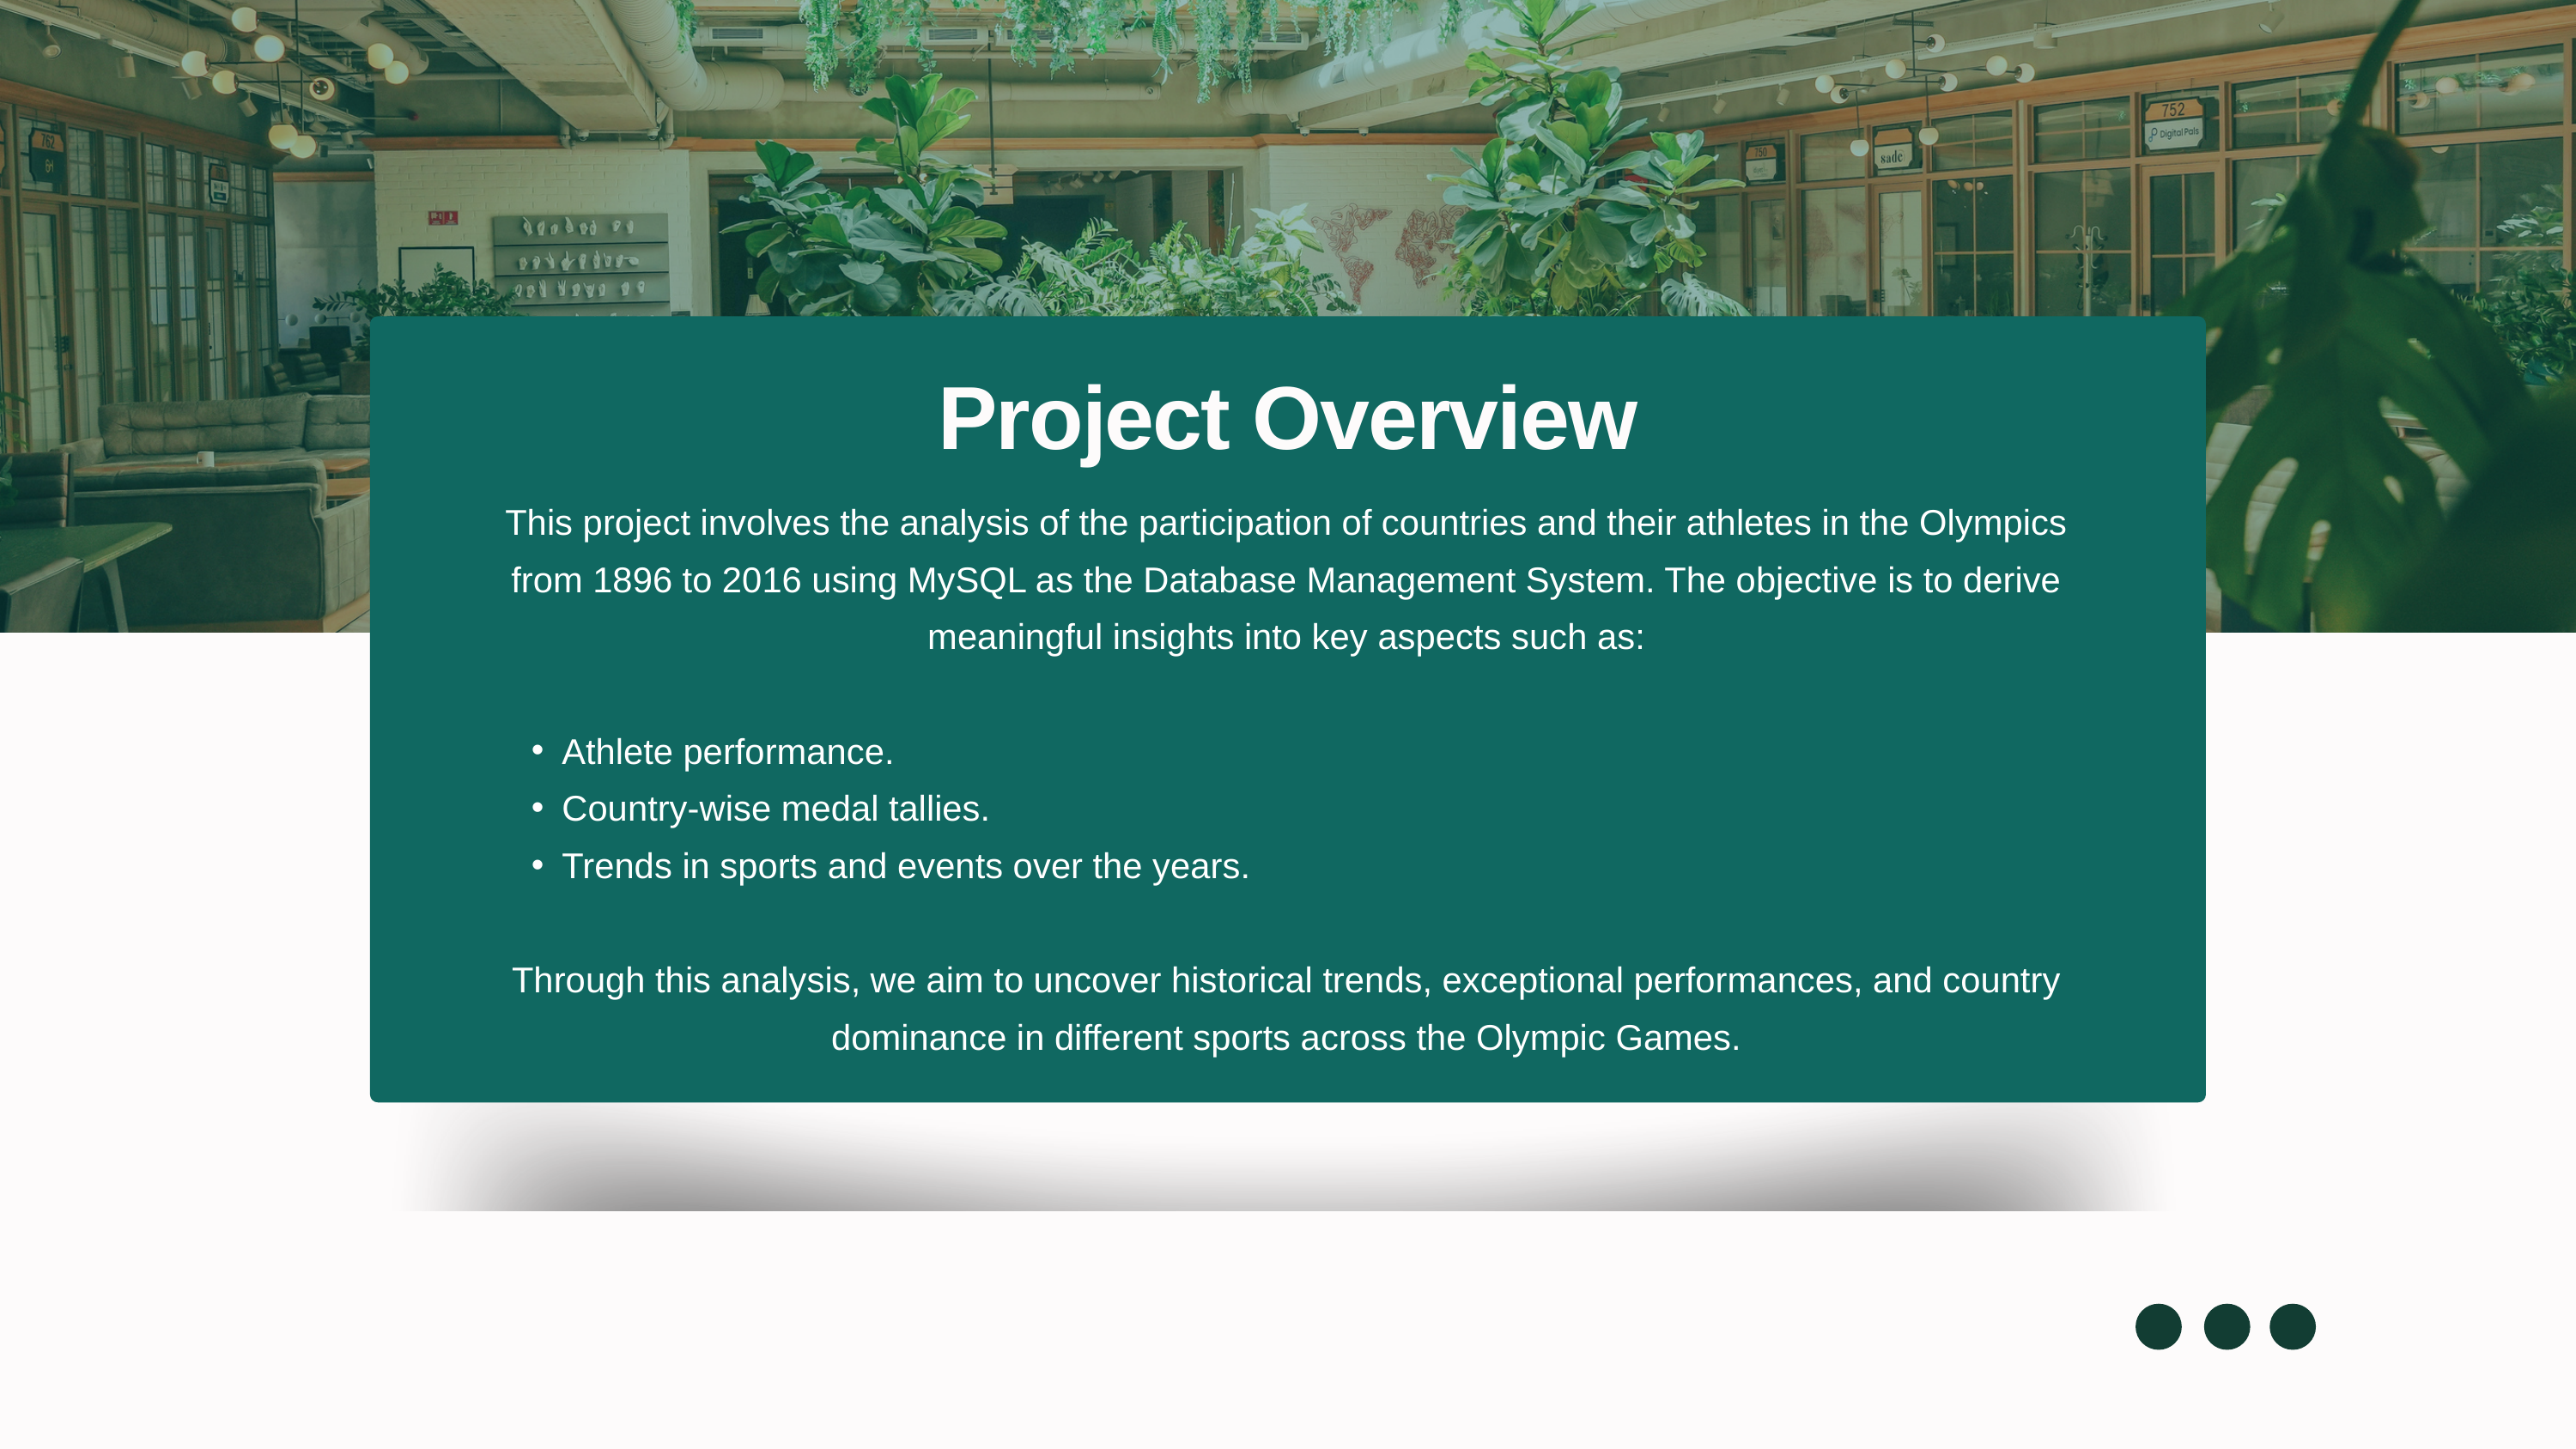

Project Overview
This project involves the analysis of the participation of countries and their athletes in the Olympics from 1896 to 2016 using MySQL as the Database Management System. The objective is to derive meaningful insights into key aspects such as:

Athlete performance.
Country-wise medal tallies.
Trends in sports and events over the years.

Through this analysis, we aim to uncover historical trends, exceptional performances, and country dominance in different sports across the Olympic Games.